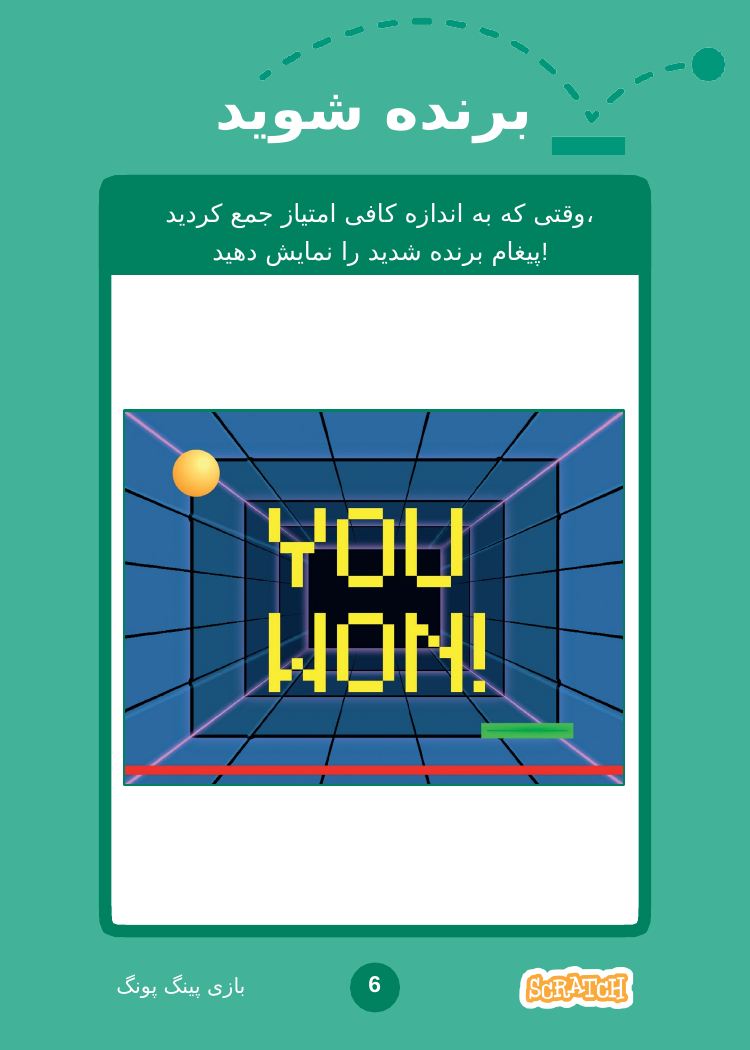

# برنده شوید

وقتی که به اندازه کافی امتیاز جمع کردید،
پیغام برنده شدید را نمایش دهید!

6
بازی پینگ پونگ